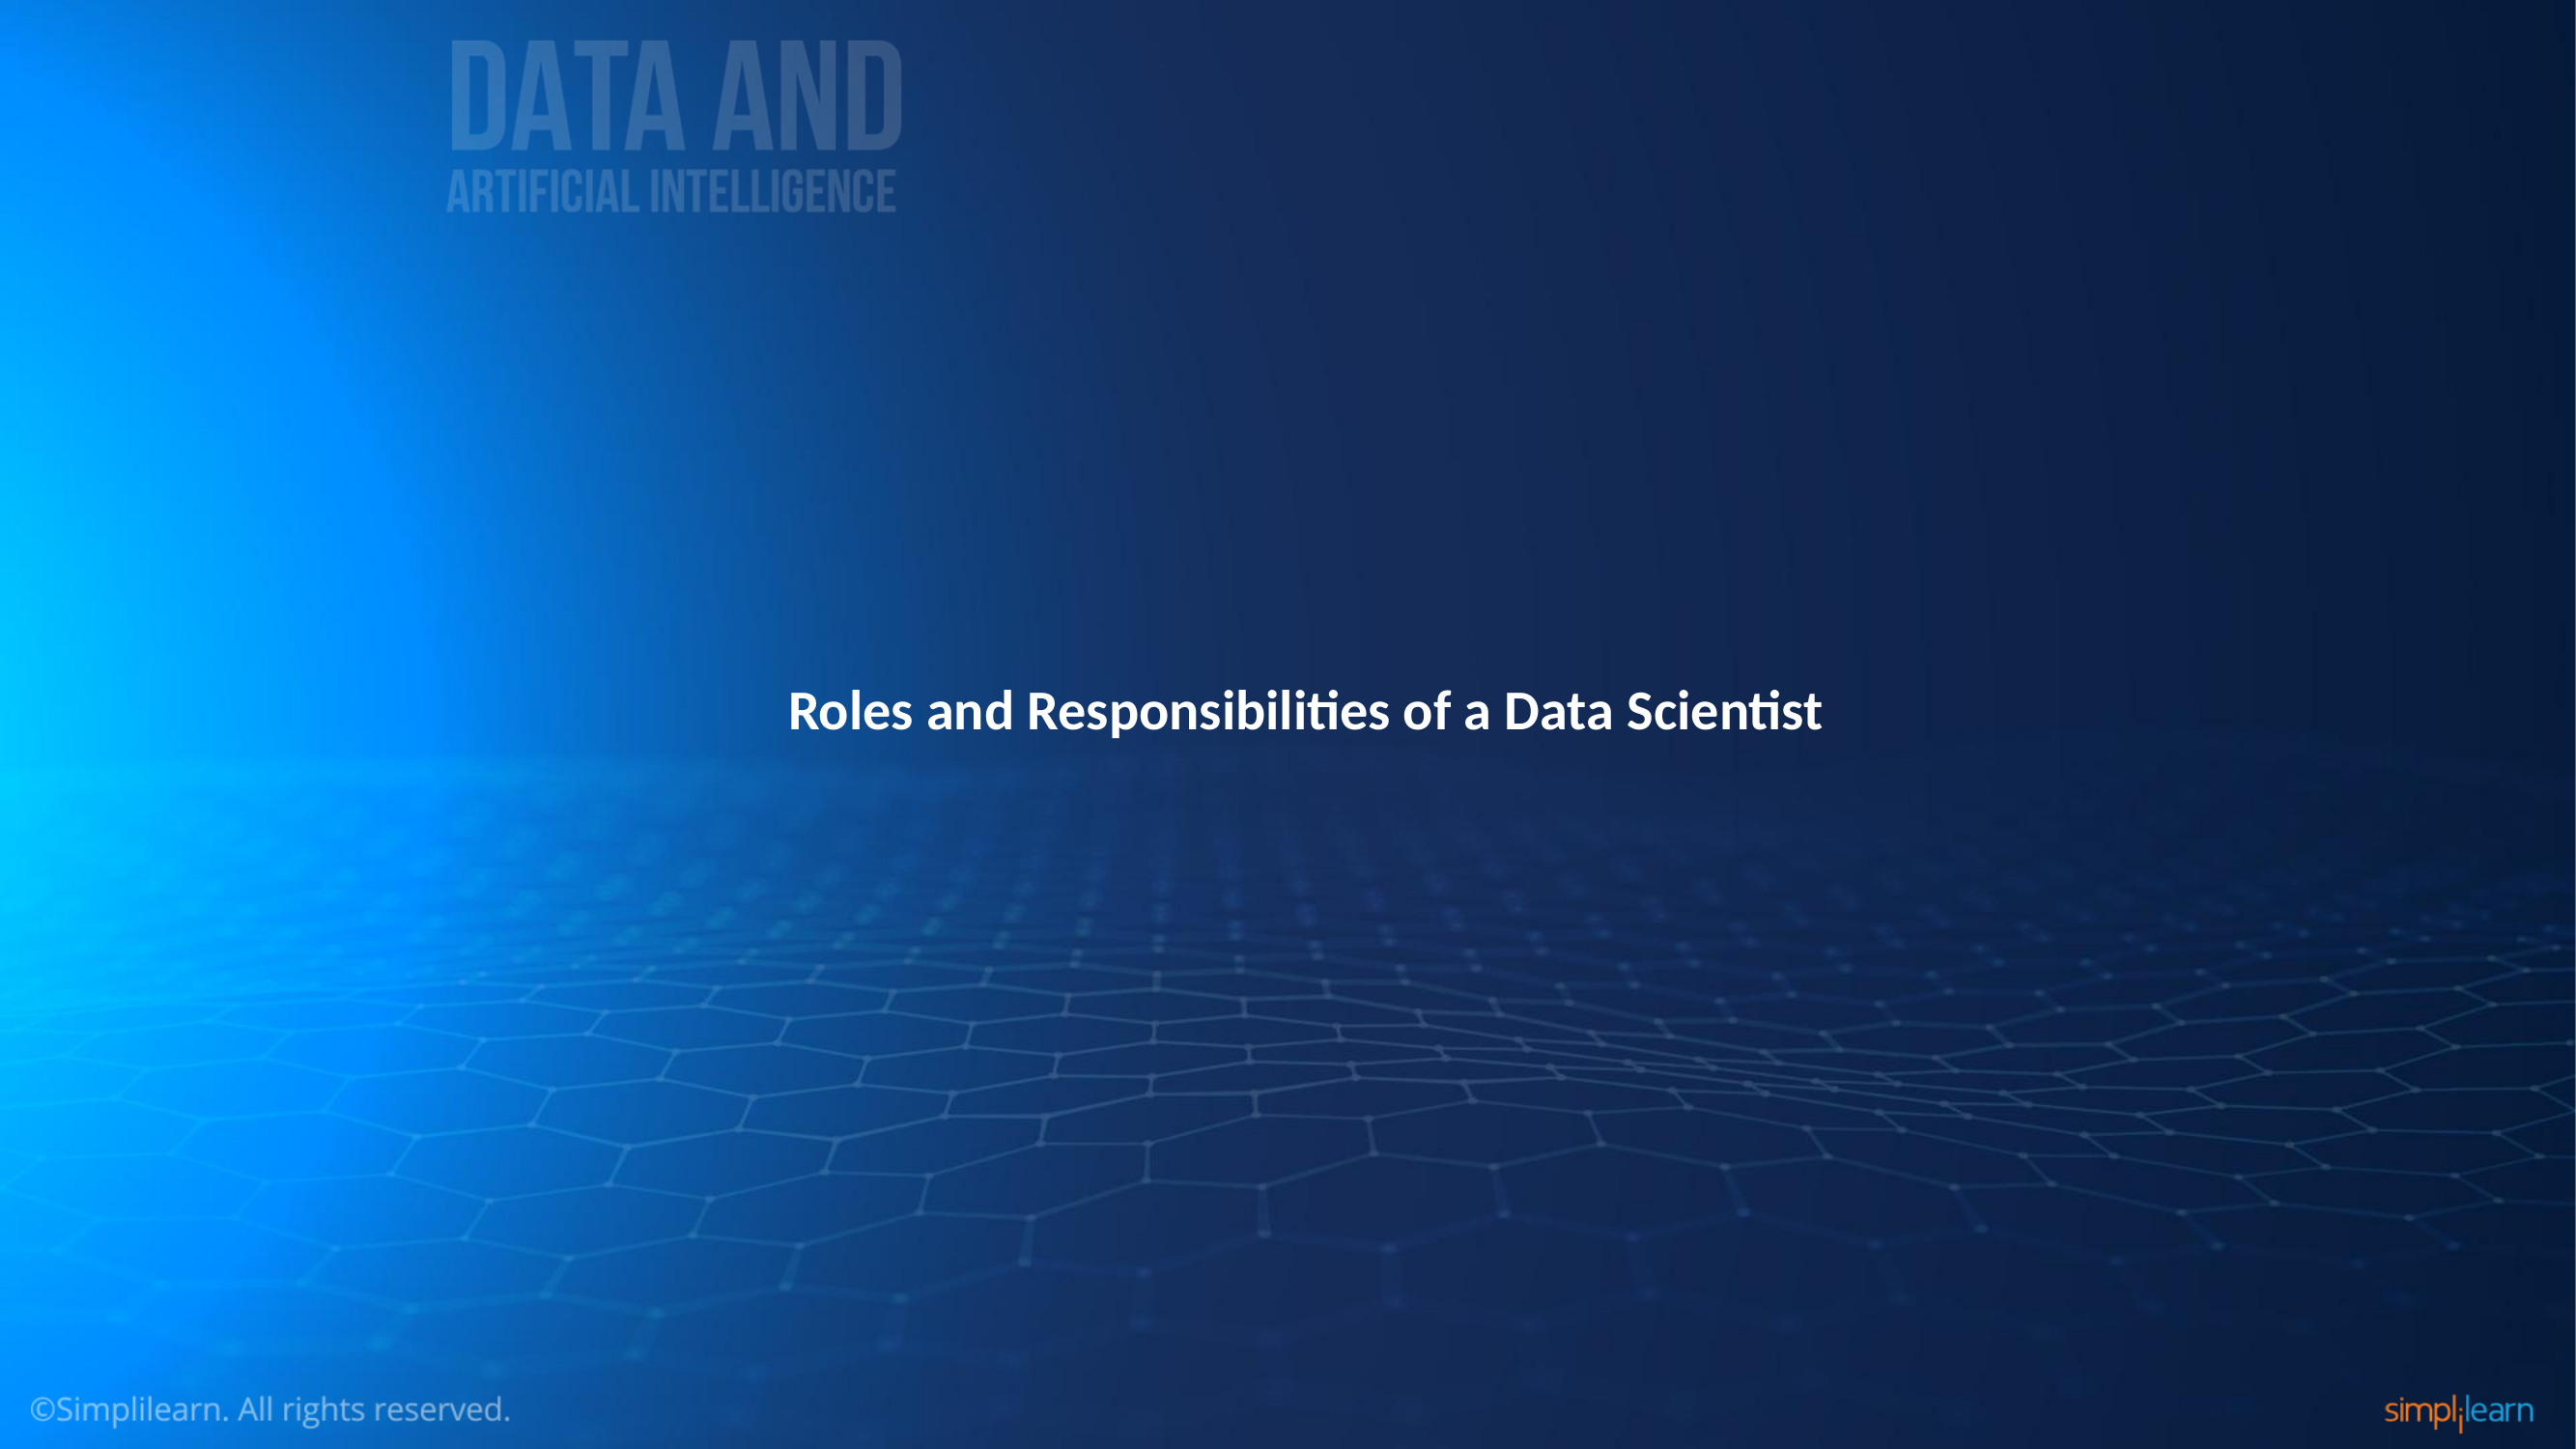

Roles and Responsibilities of a Data Scientist